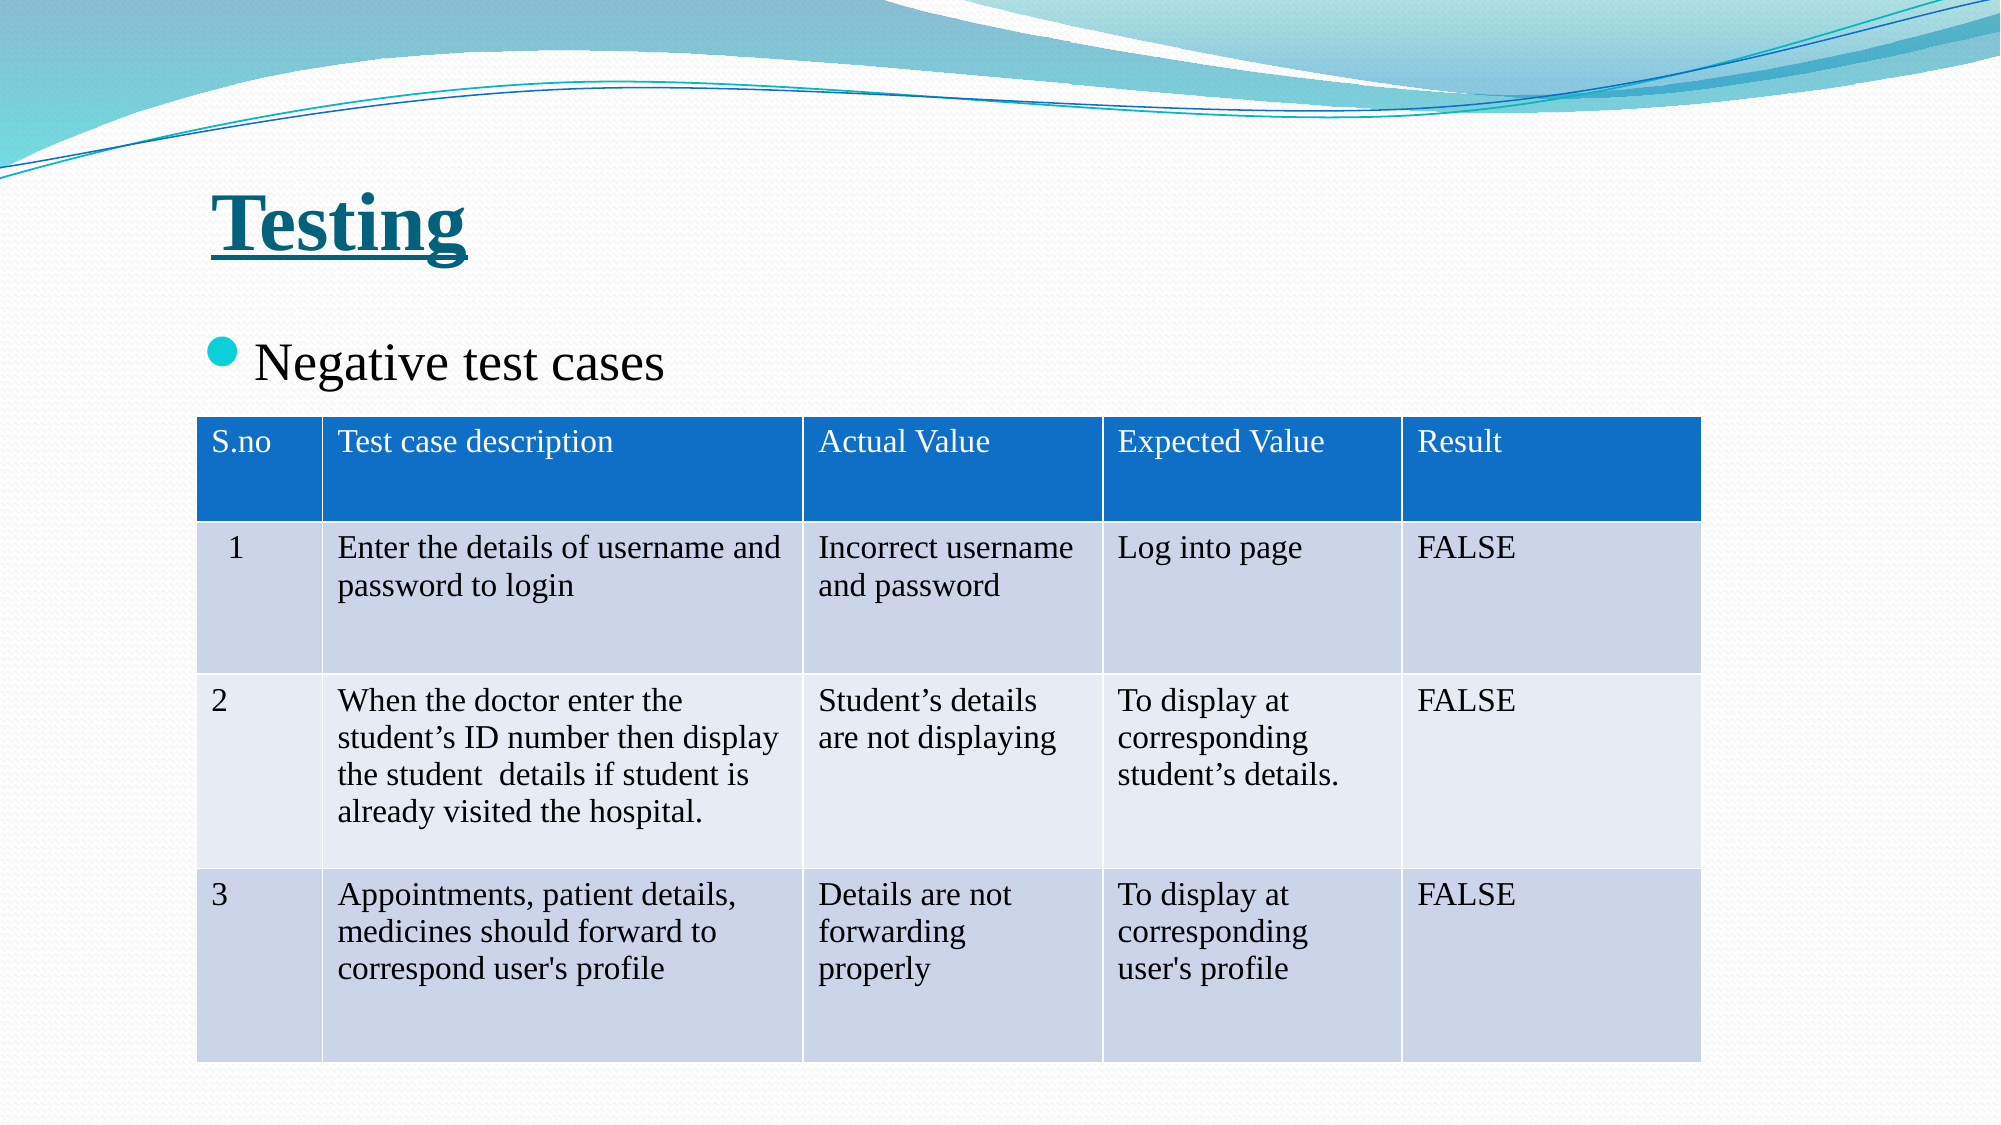

Testing
Negative test cases

| S.no | Test case description | Actual Value | Expected Value | Result |
| --- | --- | --- | --- | --- |
| 1 | Enter the details of username and password to login | Incorrect username and password | Log into page | FALSE |
| 2 | When the doctor enter the student’s ID number then display the student details if student is already visited the hospital. | Student’s details are not displaying | To display at corresponding student’s details. | FALSE |
| 3 | Appointments, patient details, medicines should forward to correspond user's profile | Details are not forwarding properly | To display at corresponding user's profile | FALSE |